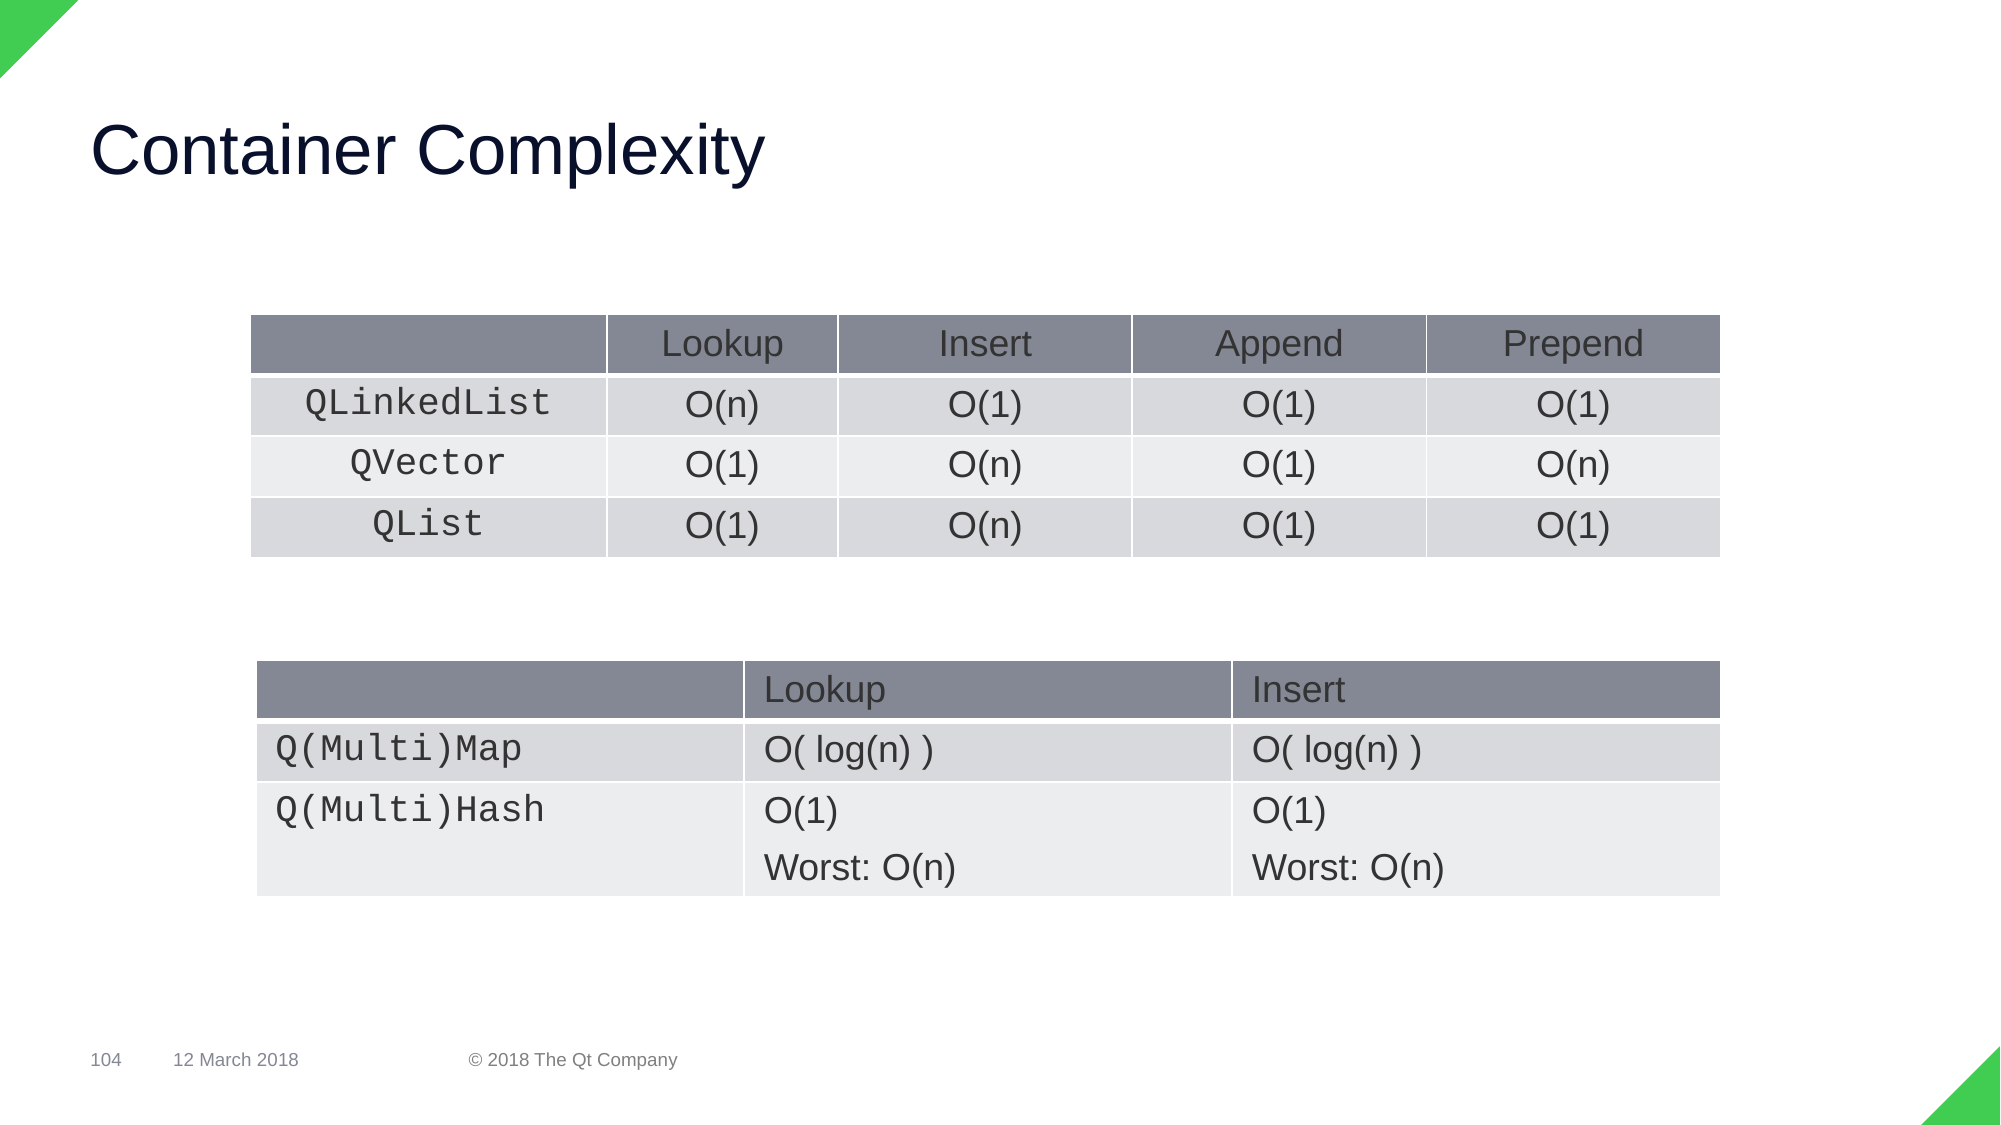

# Container Complexity
|  | Lookup | Insert | Append | Prepend |
| --- | --- | --- | --- | --- |
| QLinkedList | O(n) | O(1) | O(1) | O(1) |
| QVector | O(1) | O(n) | O(1) | O(n) |
| QList | O(1) | O(n) | O(1) | O(1) |
|  | Lookup | Insert |
| --- | --- | --- |
| Q(Multi)Map | O( log(n) ) | O( log(n) ) |
| Q(Multi)Hash | O(1) Worst: O(n) | O(1) Worst: O(n) |
104
12 March 2018
© 2018 The Qt Company